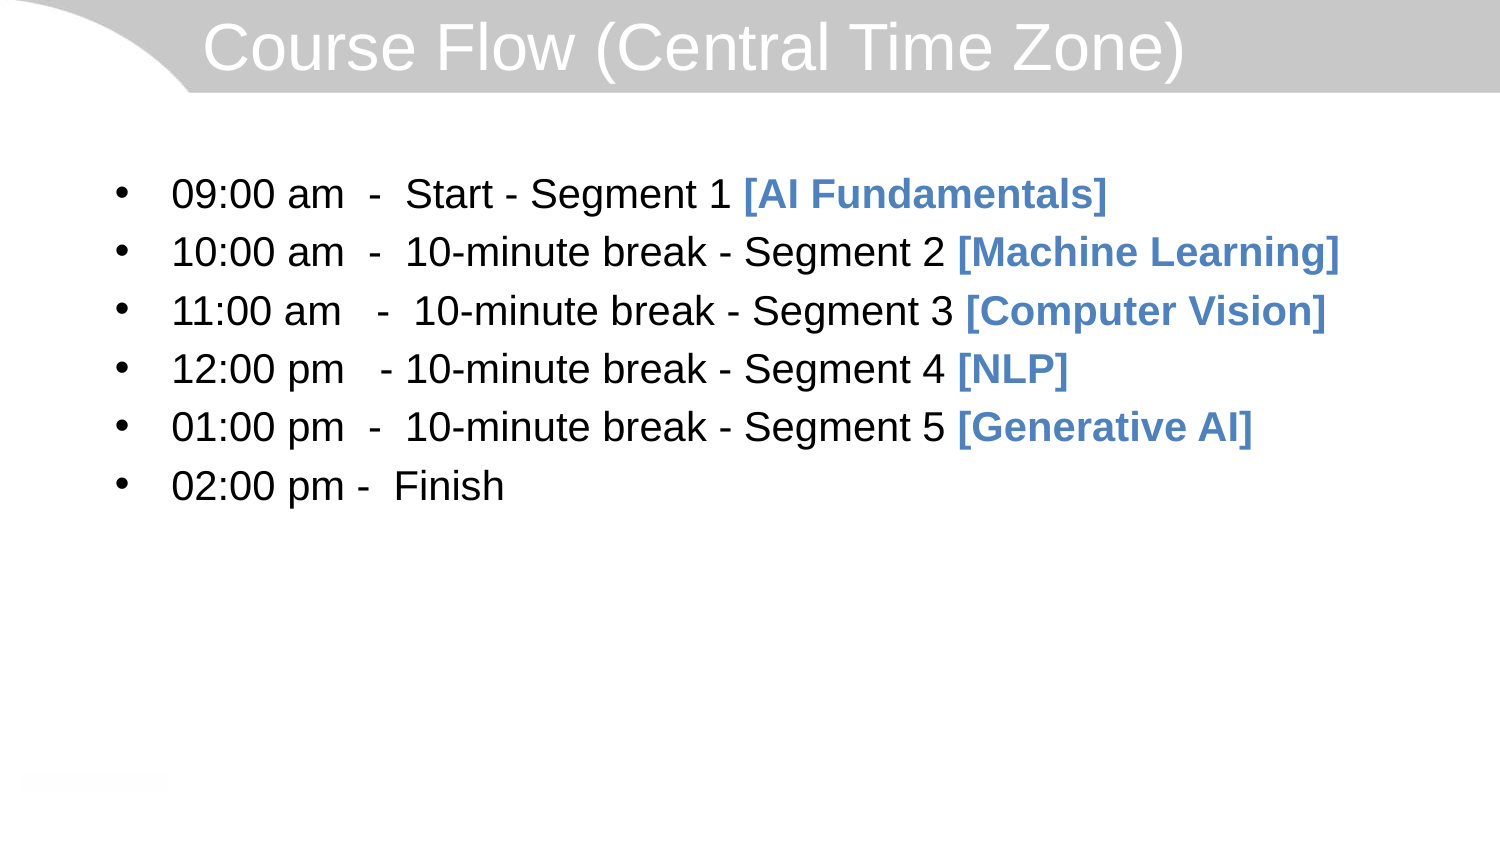

# Course Flow (Central Time Zone)
09:00 am  -  Start - Segment 1 [AI Fundamentals]
10:00 am  -  10-minute break - Segment 2 [Machine Learning]
11:00 am   -  10-minute break - Segment 3 [Computer Vision]
12:00 pm   - 10-minute break - Segment 4 [NLP]
01:00 pm  -  10-minute break - Segment 5 [Generative AI]
02:00 pm -  Finish